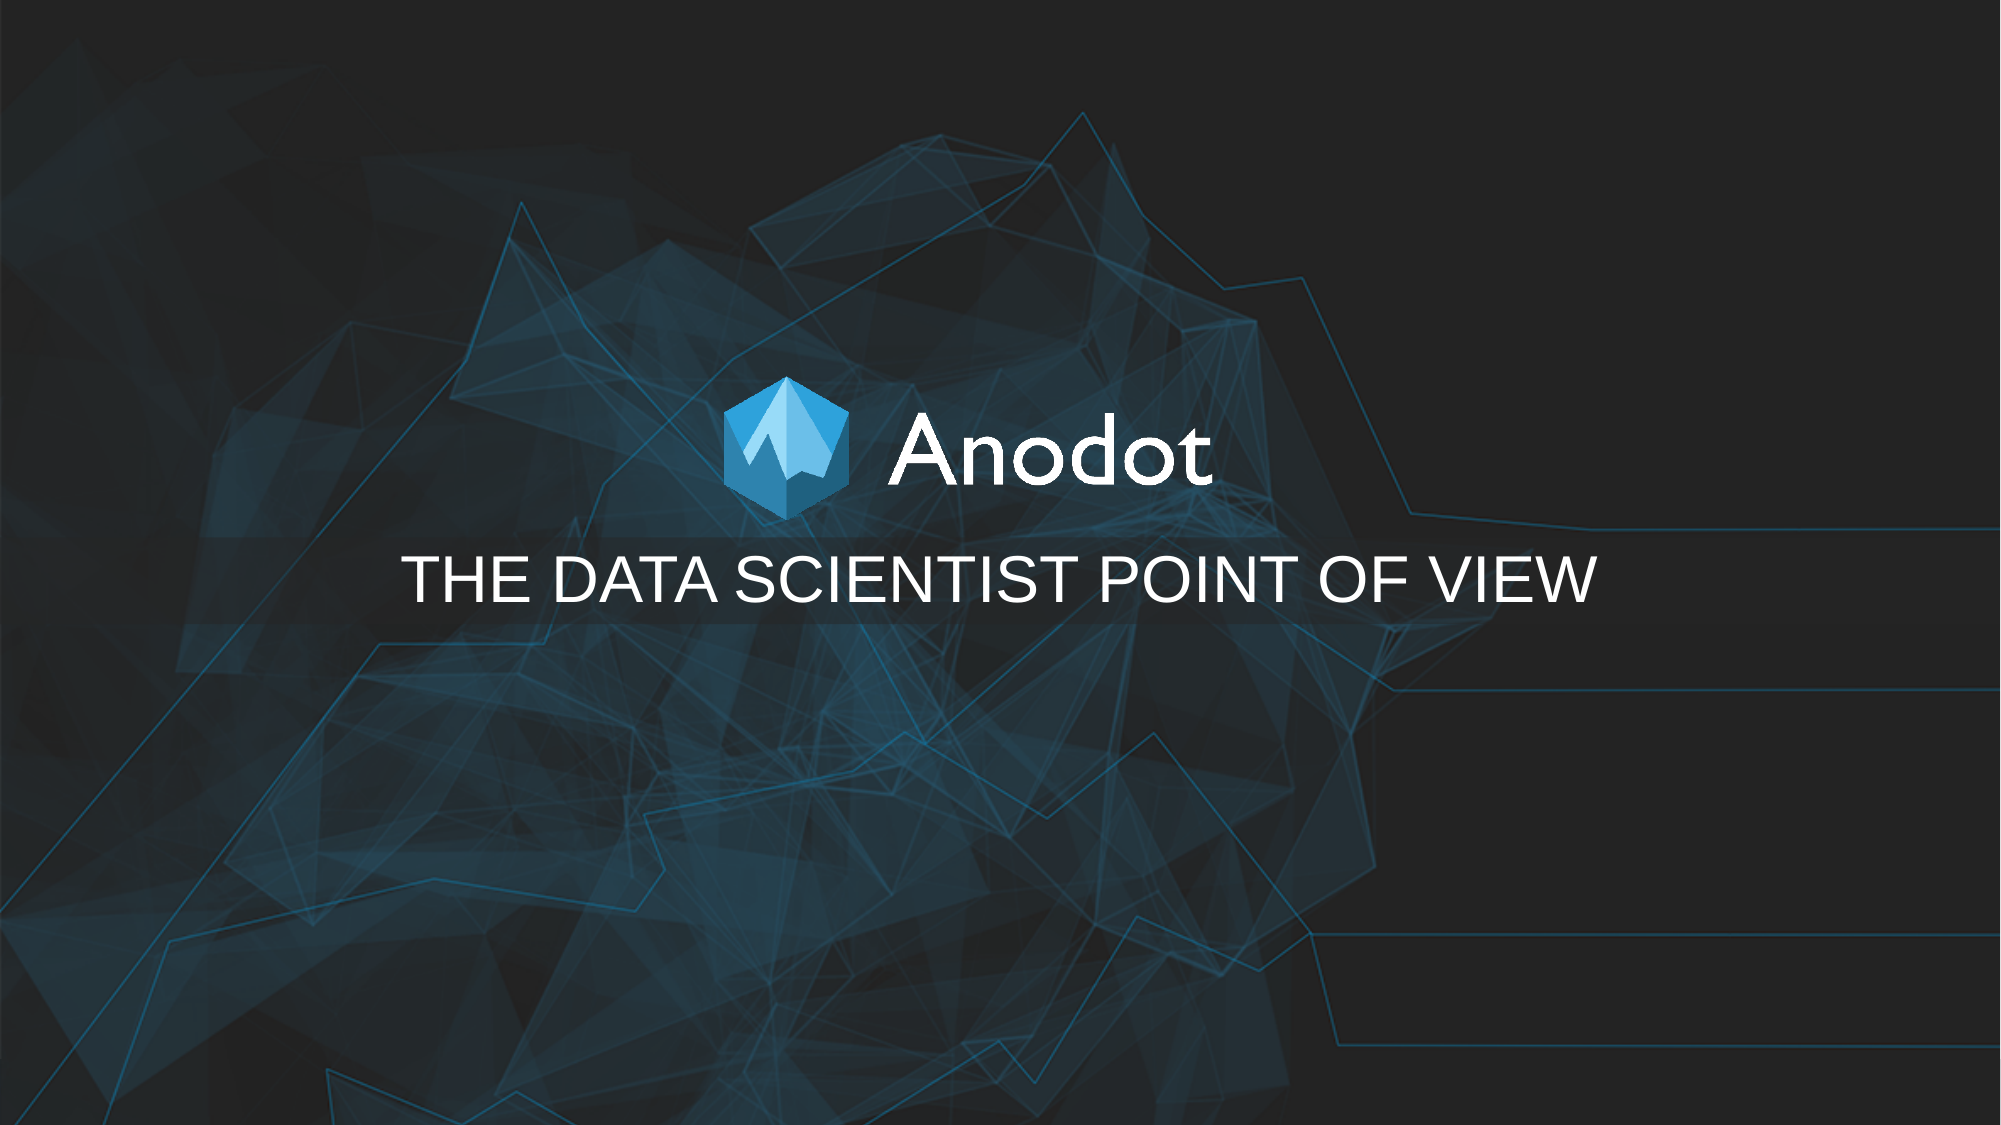

# THE DATA SCIENTIST POINT OF VIEW